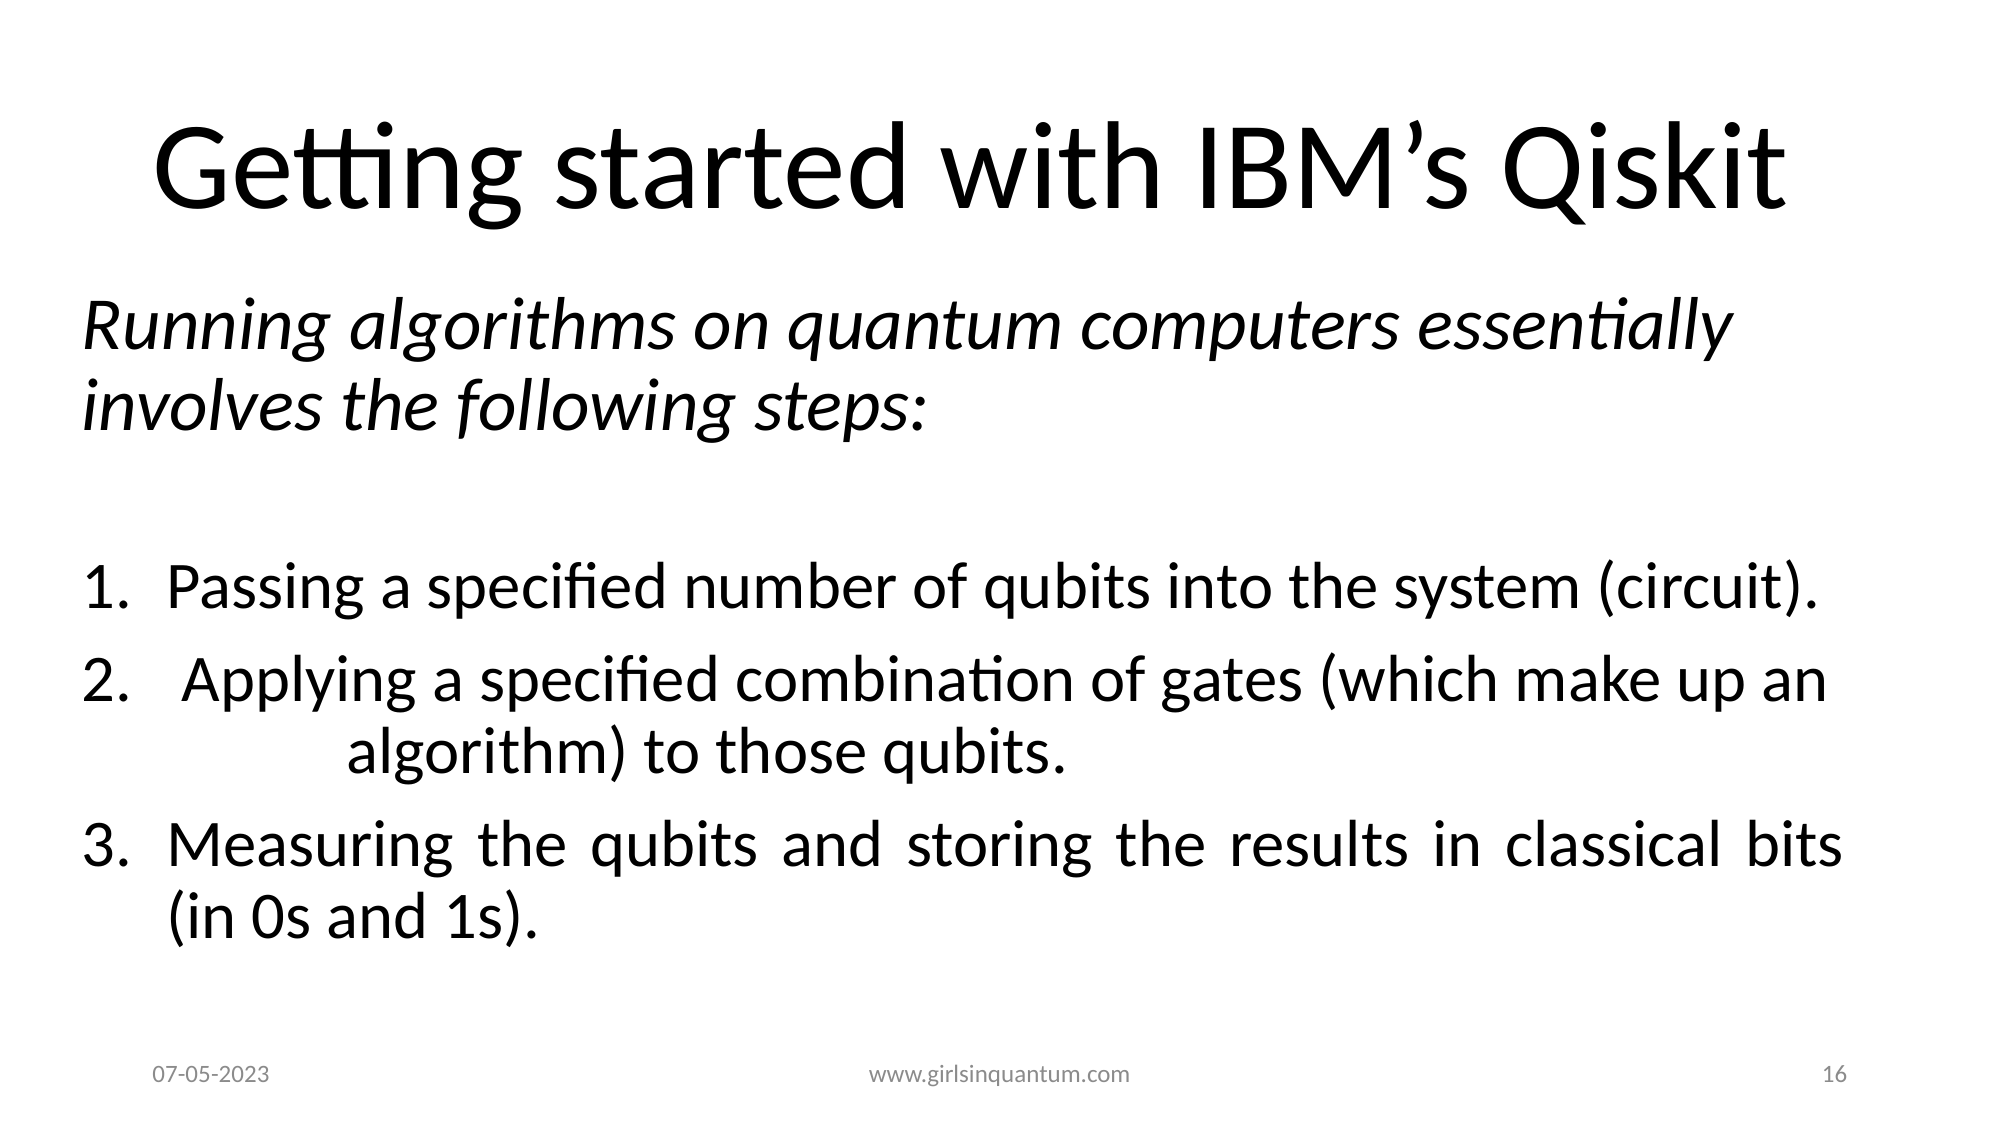

# Getting started with IBM’s Qiskit
Running algorithms on quantum computers essentially involves the following steps:

Passing a specified number of qubits into the system (circuit).
 Applying a specified combination of gates (which make up an              algorithm) to those qubits.
Measuring the qubits and storing the results in classical bits (in 0s and 1s).
07-05-2023
www.girlsinquantum.com
16